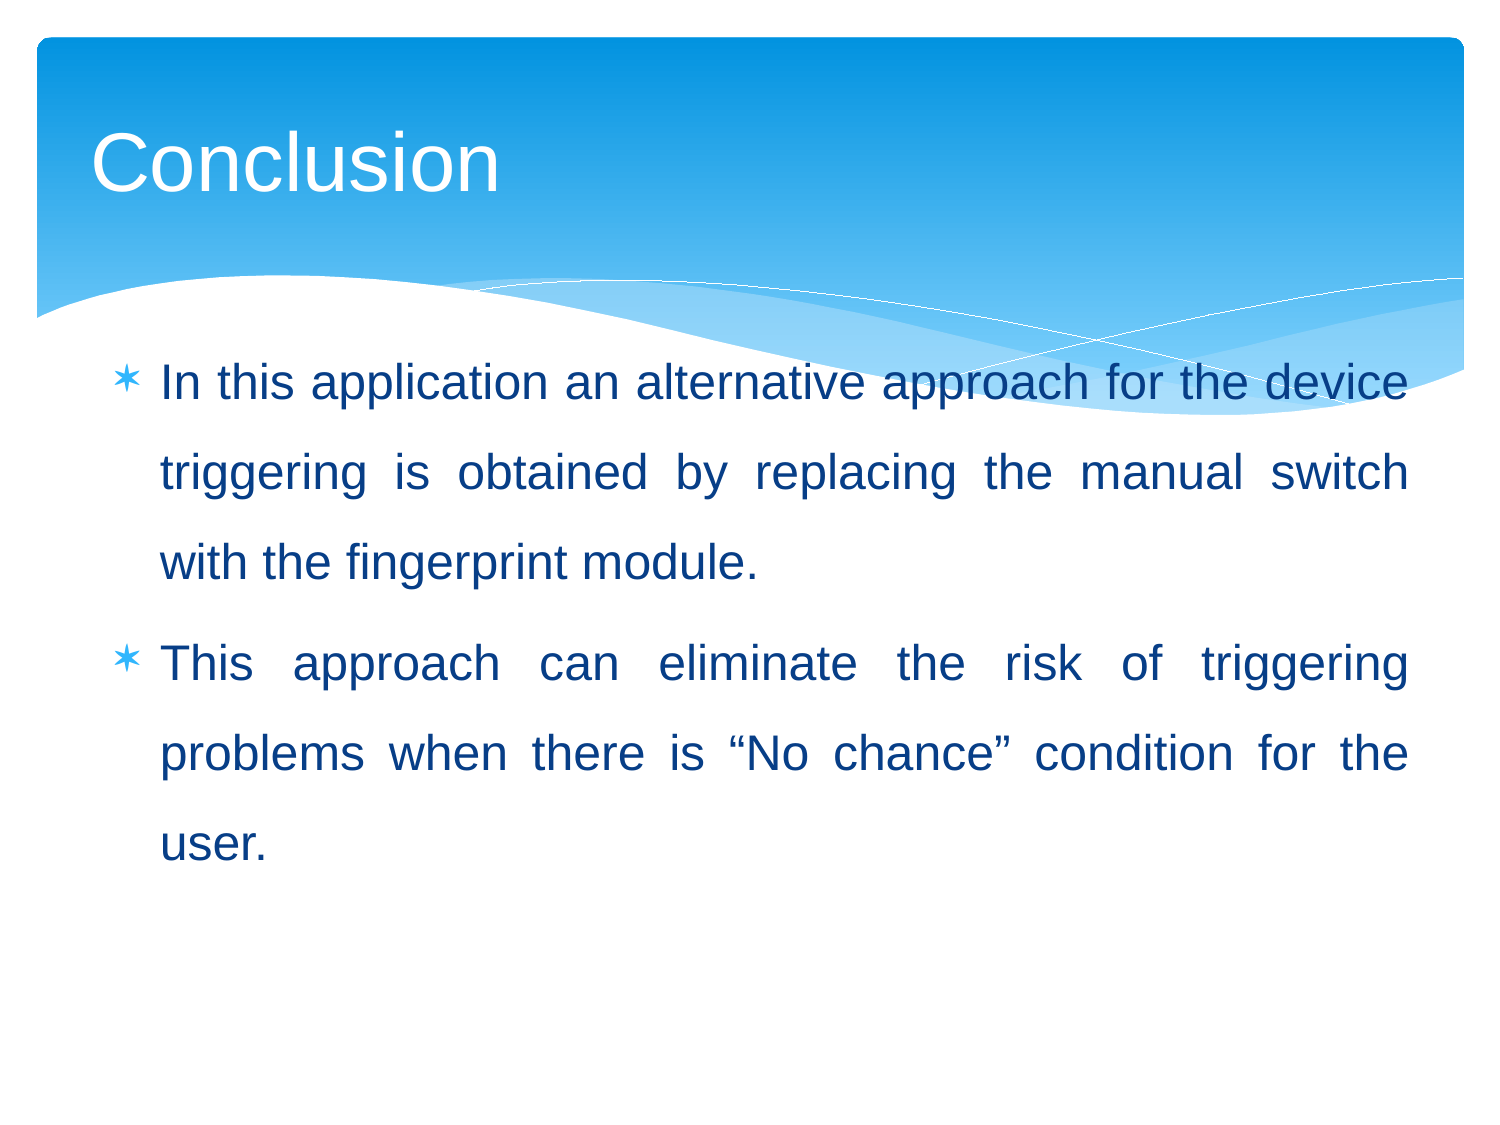

# Conclusion
In this application an alternative approach for the device triggering is obtained by replacing the manual switch with the fingerprint module.
This approach can eliminate the risk of triggering problems when there is “No chance” condition for the user.